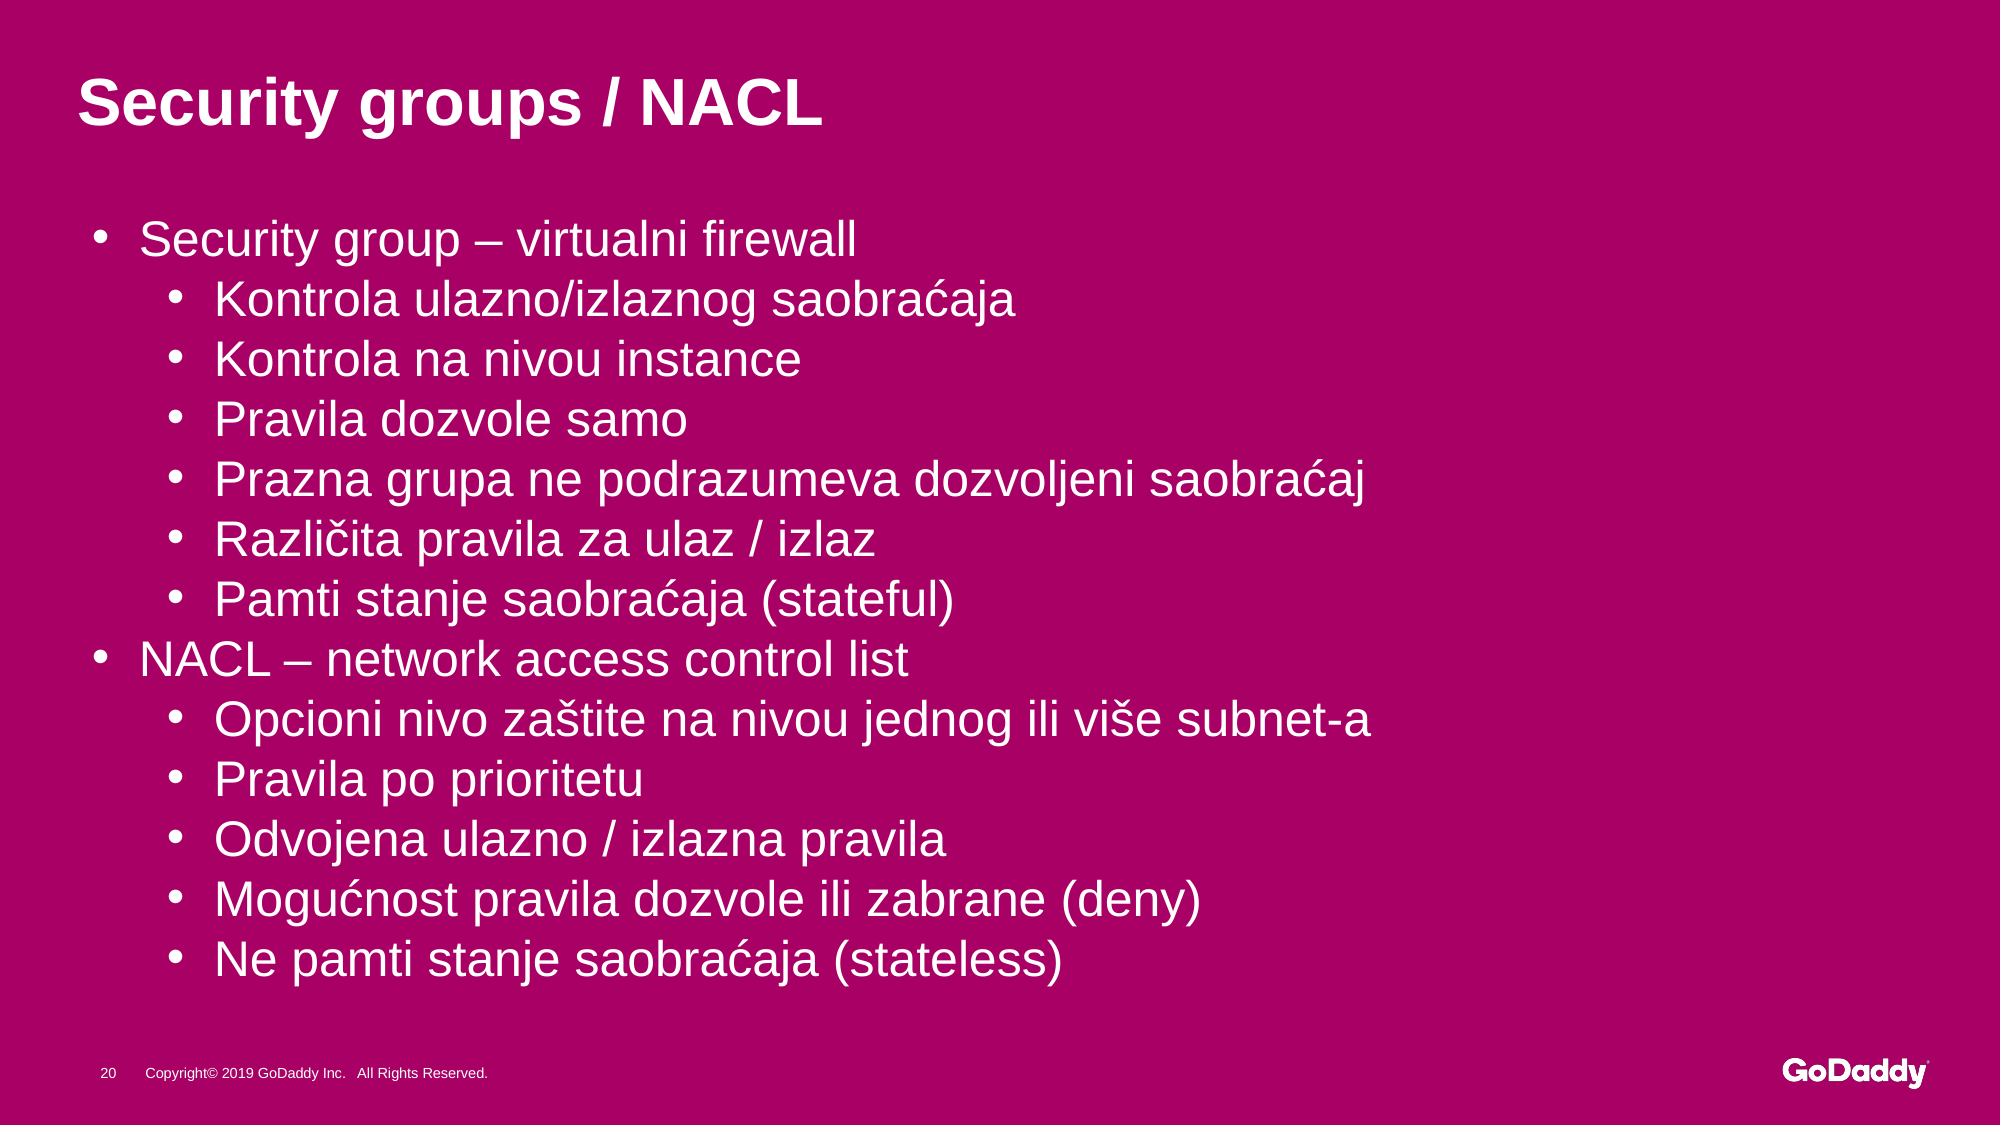

# Security groups / NACL
Security group – virtualni firewall
Kontrola ulazno/izlaznog saobraćaja
Kontrola na nivou instance
Pravila dozvole samo
Prazna grupa ne podrazumeva dozvoljeni saobraćaj
Različita pravila za ulaz / izlaz
Pamti stanje saobraćaja (stateful)
NACL – network access control list
Opcioni nivo zaštite na nivou jednog ili više subnet-a
Pravila po prioritetu
Odvojena ulazno / izlazna pravila
Mogućnost pravila dozvole ili zabrane (deny)
Ne pamti stanje saobraćaja (stateless)

20
Copyright© 2019 GoDaddy Inc.   All Rights Reserved.